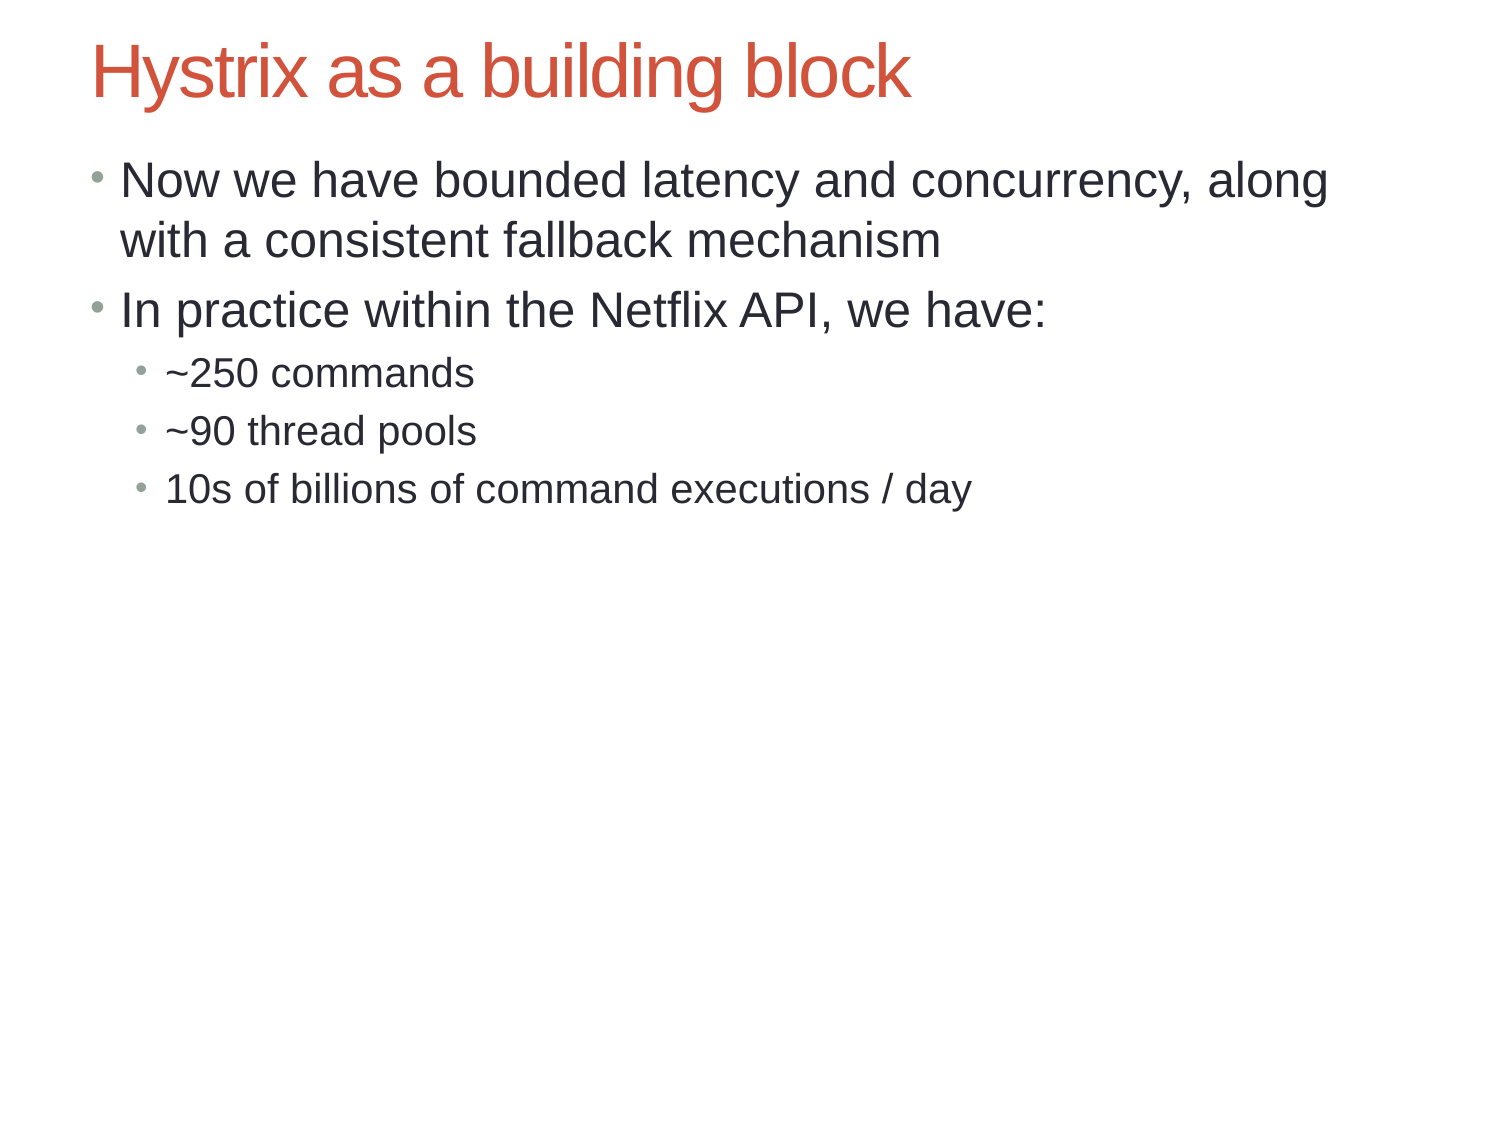

# Hystrix as a building block
Now we have bounded latency and concurrency, along with a consistent fallback mechanism
In practice within the Netflix API, we have:
~250 commands
~90 thread pools
10s of billions of command executions / day